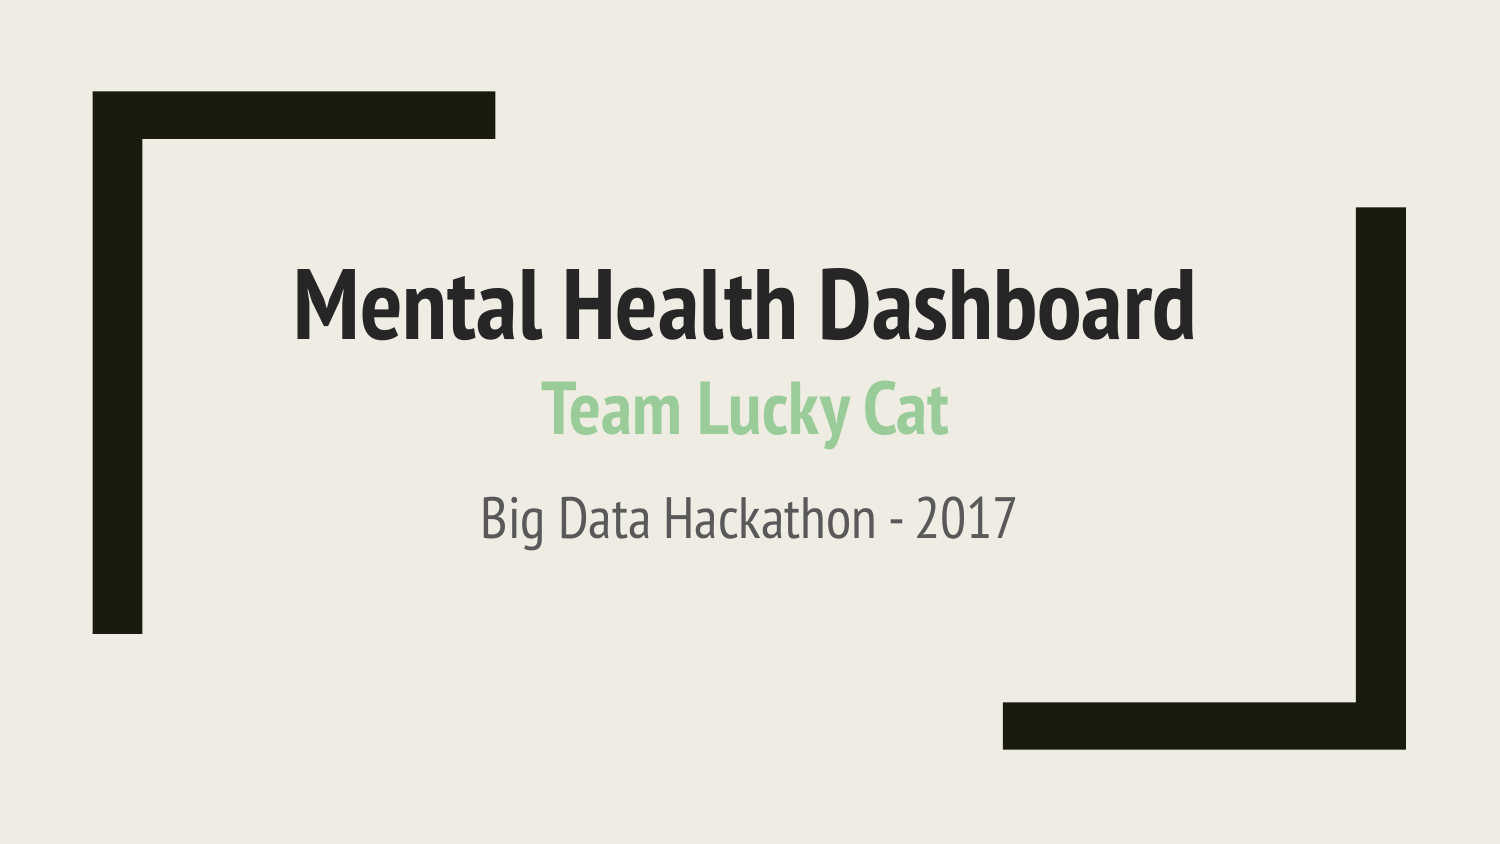

Mental Health Dashboard
Team Lucky Cat
Big Data Hackathon - 2017